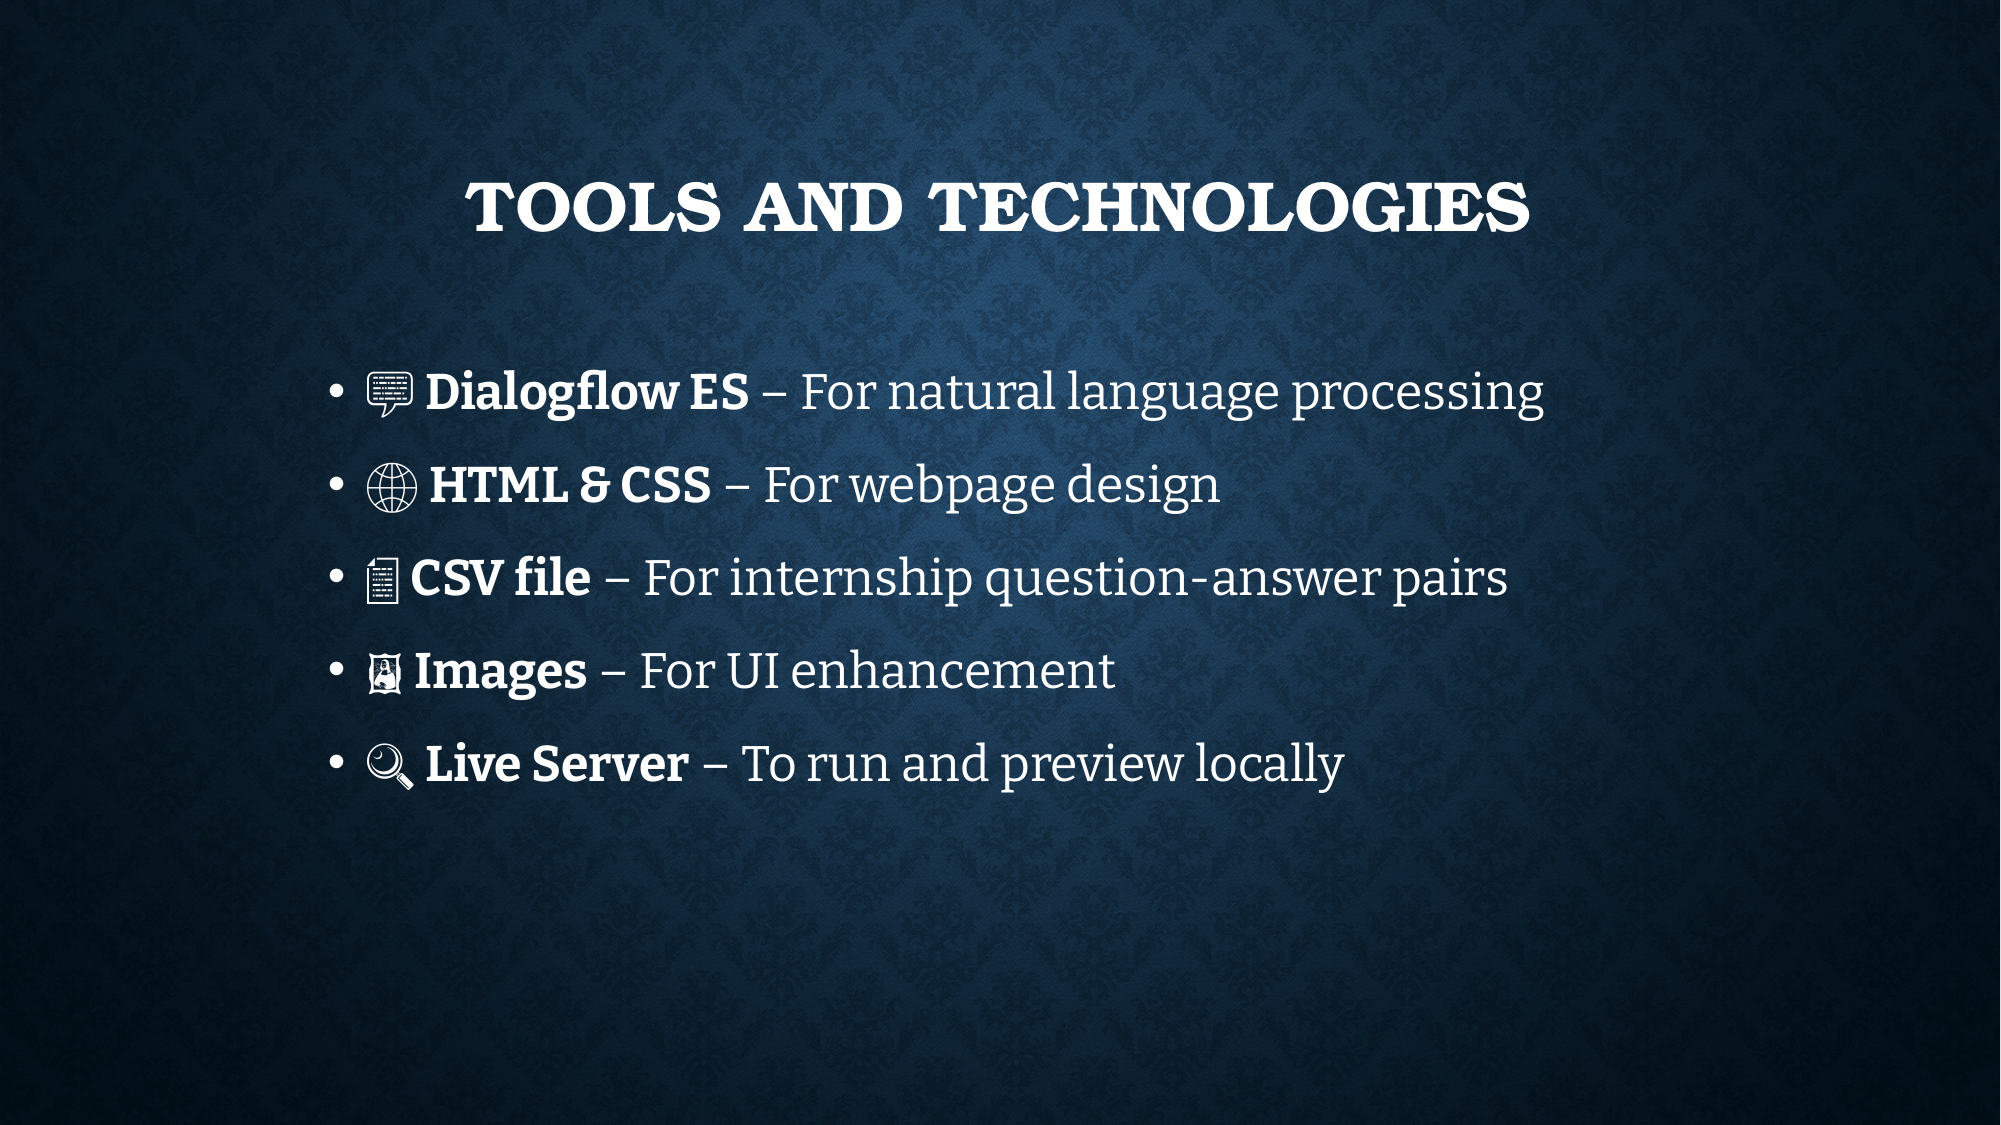

# Tools and Technologies
💬 Dialogflow ES – For natural language processing
🌐 HTML & CSS – For webpage design
📄 CSV file – For internship question-answer pairs
🖼️ Images – For UI enhancement
🔍 Live Server – To run and preview locally